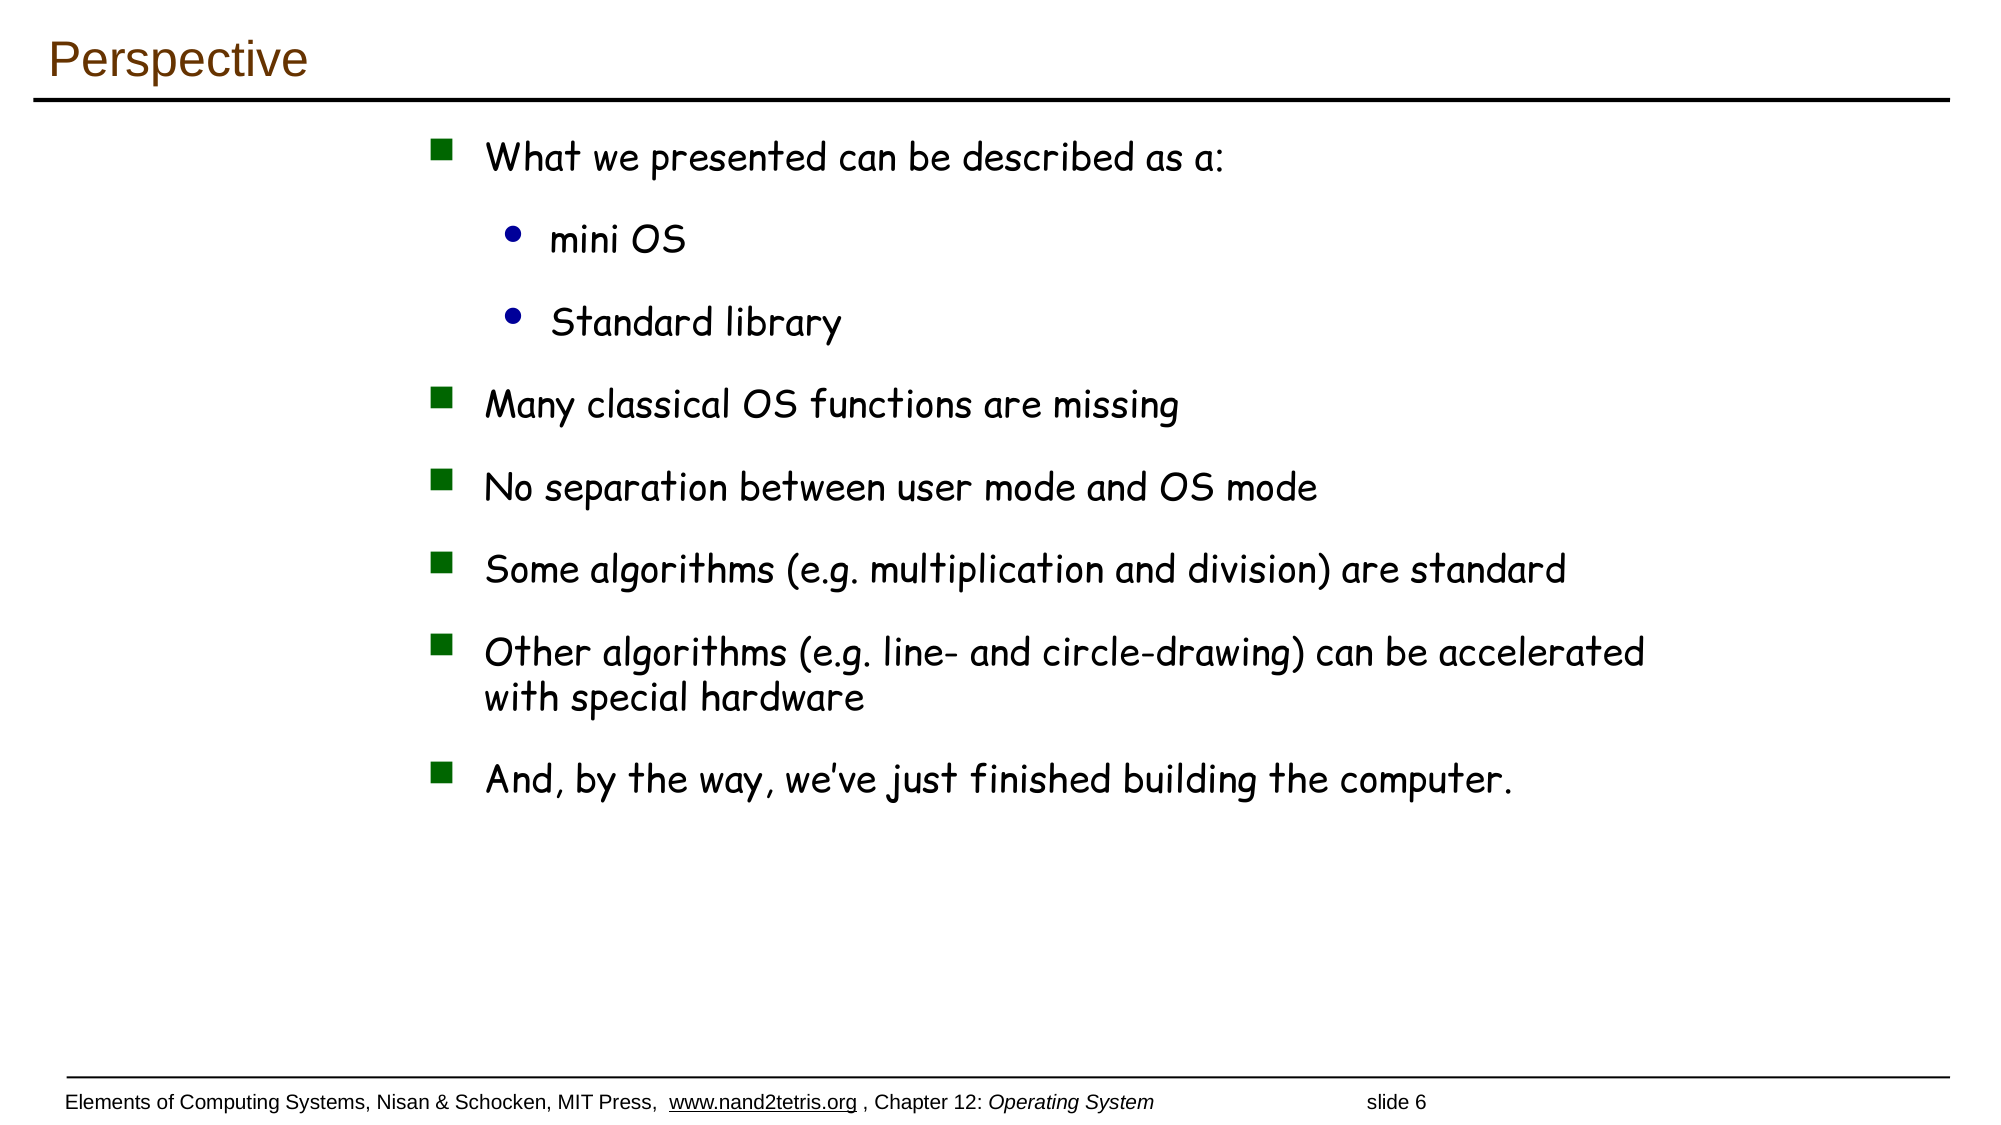

# Perspective
What we presented can be described as a:
mini OS
Standard library
Many classical OS functions are missing
No separation between user mode and OS mode
Some algorithms (e.g. multiplication and division) are standard
Other algorithms (e.g. line- and circle-drawing) can be accelerated with special hardware
And, by the way, we’ve just finished building the computer.